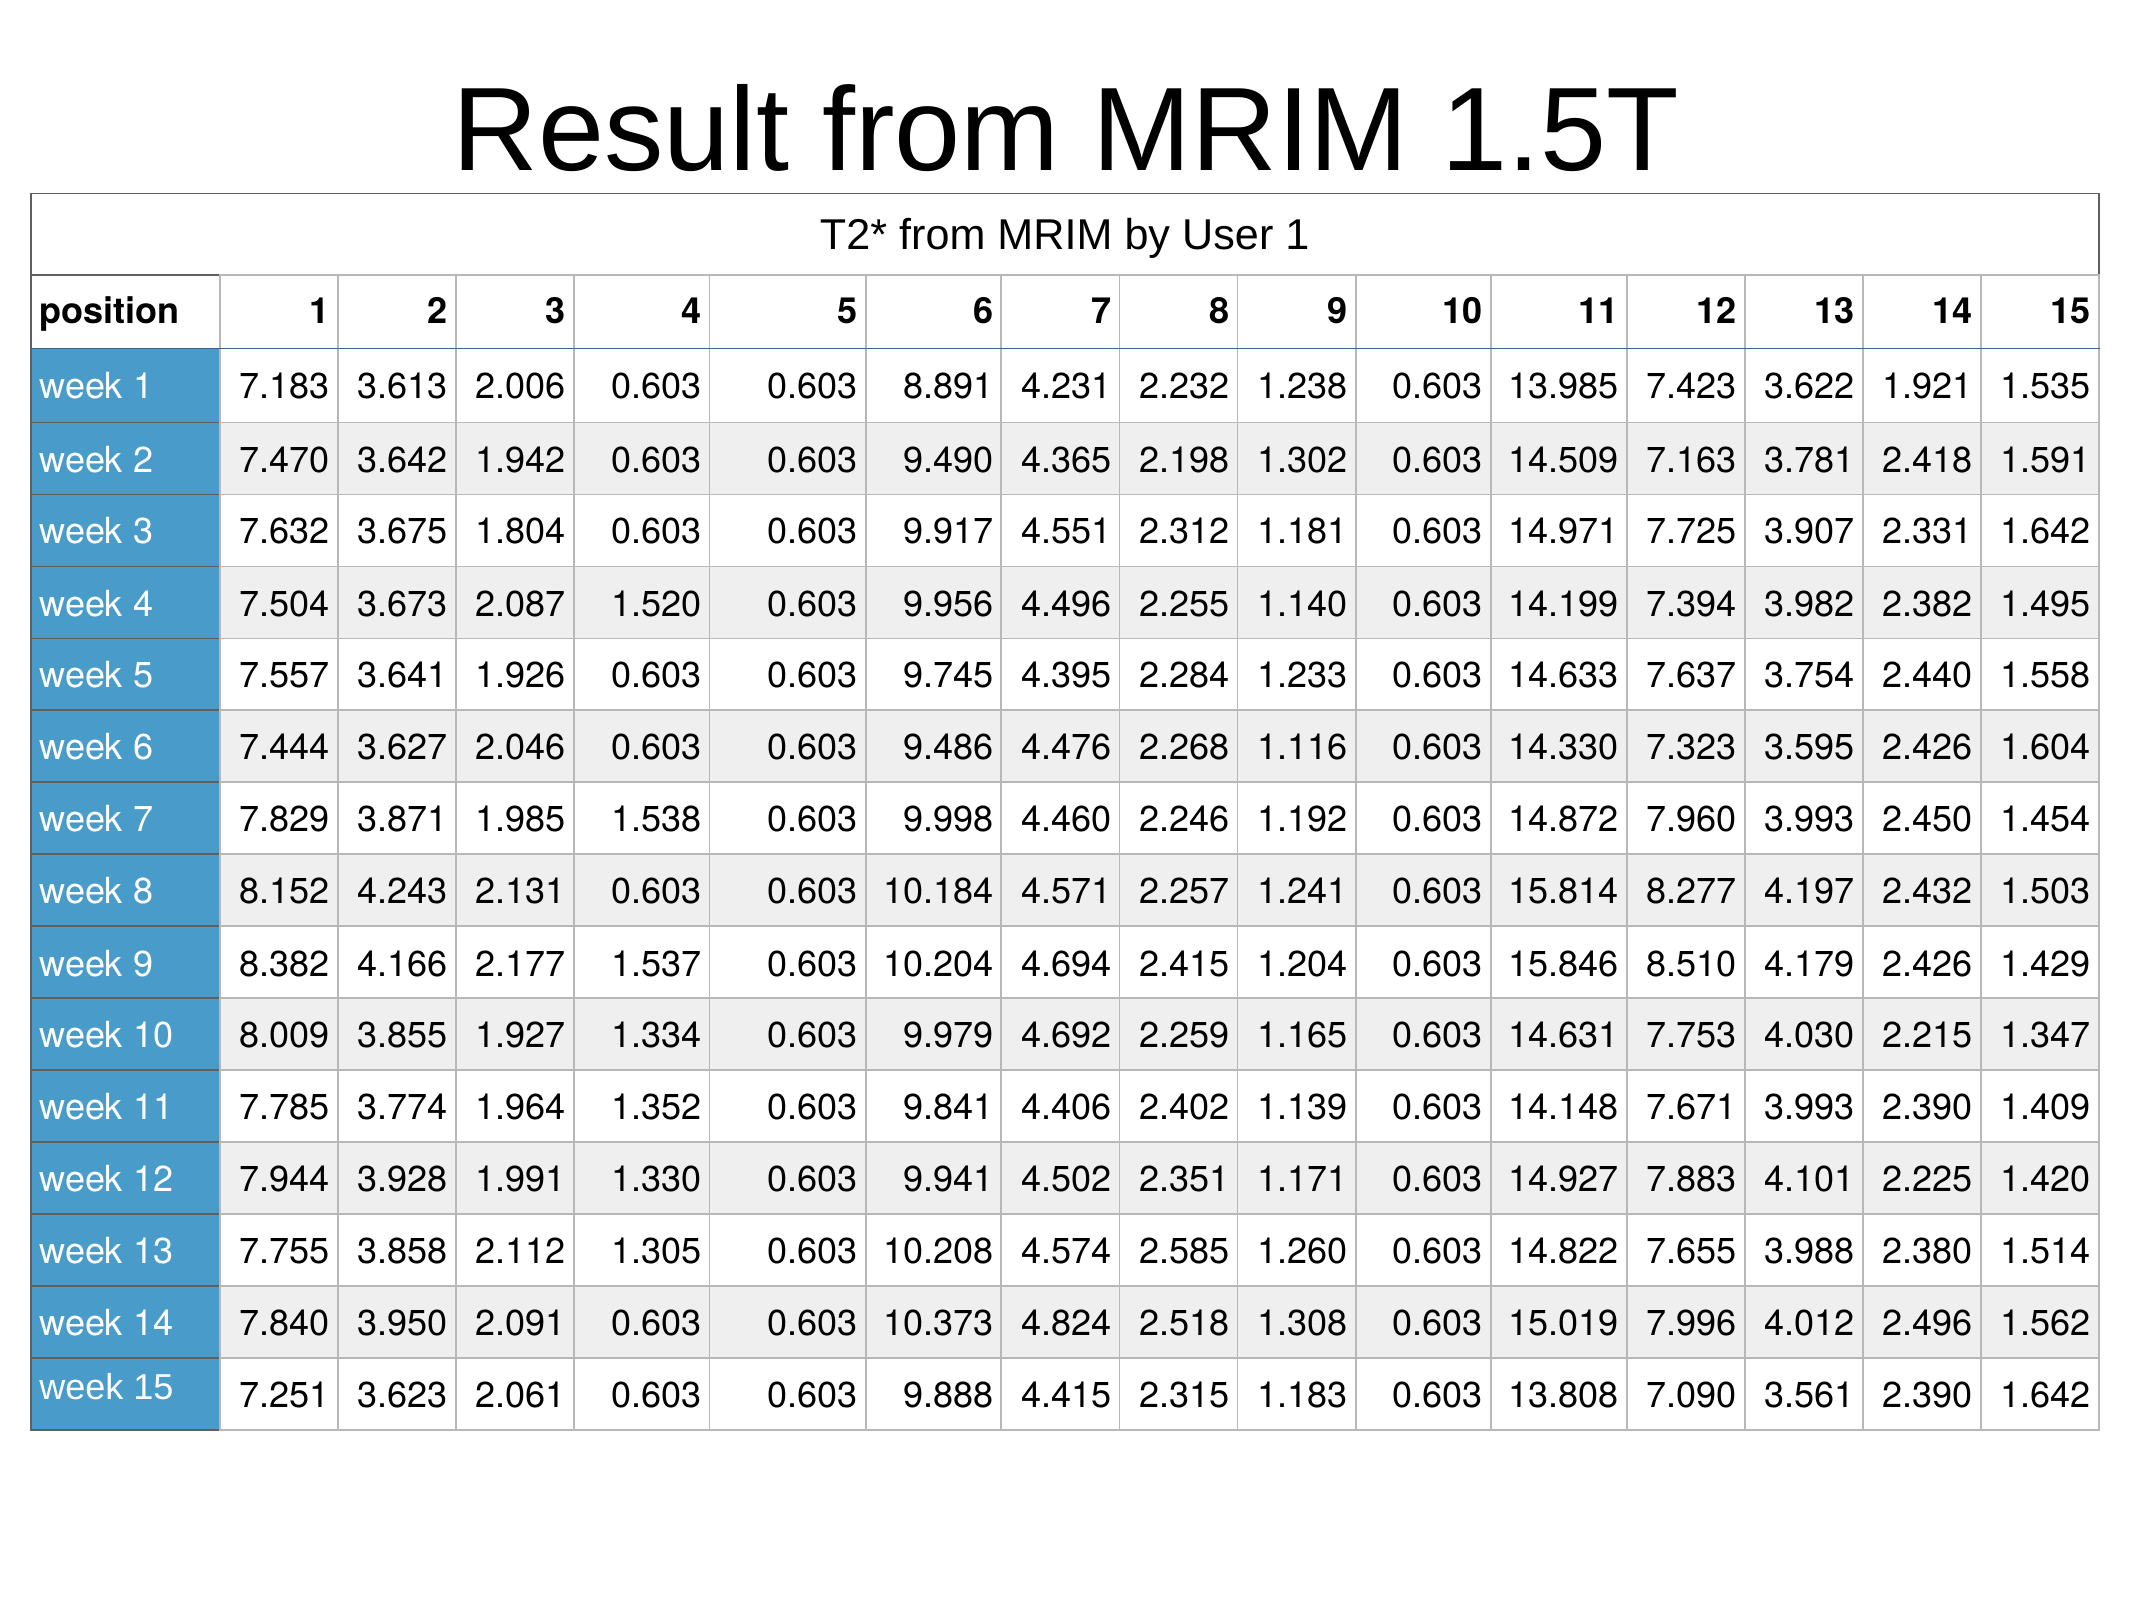

Result from MRIM 1.5T
| T2\* from MRIM by User 1 |  |  |  |  |  |  |  |  |  |  |  |  |  |  |  |
| --- | --- | --- | --- | --- | --- | --- | --- | --- | --- | --- | --- | --- | --- | --- | --- |
| position | 1 | 2 | 3 | 4 | 5 | 6 | 7 | 8 | 9 | 10 | 11 | 12 | 13 | 14 | 15 |
| week 1 | 7.183 | 3.613 | 2.006 | 0.603 | 0.603 | 8.891 | 4.231 | 2.232 | 1.238 | 0.603 | 13.985 | 7.423 | 3.622 | 1.921 | 1.535 |
| week 2 | 7.470 | 3.642 | 1.942 | 0.603 | 0.603 | 9.490 | 4.365 | 2.198 | 1.302 | 0.603 | 14.509 | 7.163 | 3.781 | 2.418 | 1.591 |
| week 3 | 7.632 | 3.675 | 1.804 | 0.603 | 0.603 | 9.917 | 4.551 | 2.312 | 1.181 | 0.603 | 14.971 | 7.725 | 3.907 | 2.331 | 1.642 |
| week 4 | 7.504 | 3.673 | 2.087 | 1.520 | 0.603 | 9.956 | 4.496 | 2.255 | 1.140 | 0.603 | 14.199 | 7.394 | 3.982 | 2.382 | 1.495 |
| week 5 | 7.557 | 3.641 | 1.926 | 0.603 | 0.603 | 9.745 | 4.395 | 2.284 | 1.233 | 0.603 | 14.633 | 7.637 | 3.754 | 2.440 | 1.558 |
| week 6 | 7.444 | 3.627 | 2.046 | 0.603 | 0.603 | 9.486 | 4.476 | 2.268 | 1.116 | 0.603 | 14.330 | 7.323 | 3.595 | 2.426 | 1.604 |
| week 7 | 7.829 | 3.871 | 1.985 | 1.538 | 0.603 | 9.998 | 4.460 | 2.246 | 1.192 | 0.603 | 14.872 | 7.960 | 3.993 | 2.450 | 1.454 |
| week 8 | 8.152 | 4.243 | 2.131 | 0.603 | 0.603 | 10.184 | 4.571 | 2.257 | 1.241 | 0.603 | 15.814 | 8.277 | 4.197 | 2.432 | 1.503 |
| week 9 | 8.382 | 4.166 | 2.177 | 1.537 | 0.603 | 10.204 | 4.694 | 2.415 | 1.204 | 0.603 | 15.846 | 8.510 | 4.179 | 2.426 | 1.429 |
| week 10 | 8.009 | 3.855 | 1.927 | 1.334 | 0.603 | 9.979 | 4.692 | 2.259 | 1.165 | 0.603 | 14.631 | 7.753 | 4.030 | 2.215 | 1.347 |
| week 11 | 7.785 | 3.774 | 1.964 | 1.352 | 0.603 | 9.841 | 4.406 | 2.402 | 1.139 | 0.603 | 14.148 | 7.671 | 3.993 | 2.390 | 1.409 |
| week 12 | 7.944 | 3.928 | 1.991 | 1.330 | 0.603 | 9.941 | 4.502 | 2.351 | 1.171 | 0.603 | 14.927 | 7.883 | 4.101 | 2.225 | 1.420 |
| week 13 | 7.755 | 3.858 | 2.112 | 1.305 | 0.603 | 10.208 | 4.574 | 2.585 | 1.260 | 0.603 | 14.822 | 7.655 | 3.988 | 2.380 | 1.514 |
| week 14 | 7.840 | 3.950 | 2.091 | 0.603 | 0.603 | 10.373 | 4.824 | 2.518 | 1.308 | 0.603 | 15.019 | 7.996 | 4.012 | 2.496 | 1.562 |
| week 15 | 7.251 | 3.623 | 2.061 | 0.603 | 0.603 | 9.888 | 4.415 | 2.315 | 1.183 | 0.603 | 13.808 | 7.090 | 3.561 | 2.390 | 1.642 |